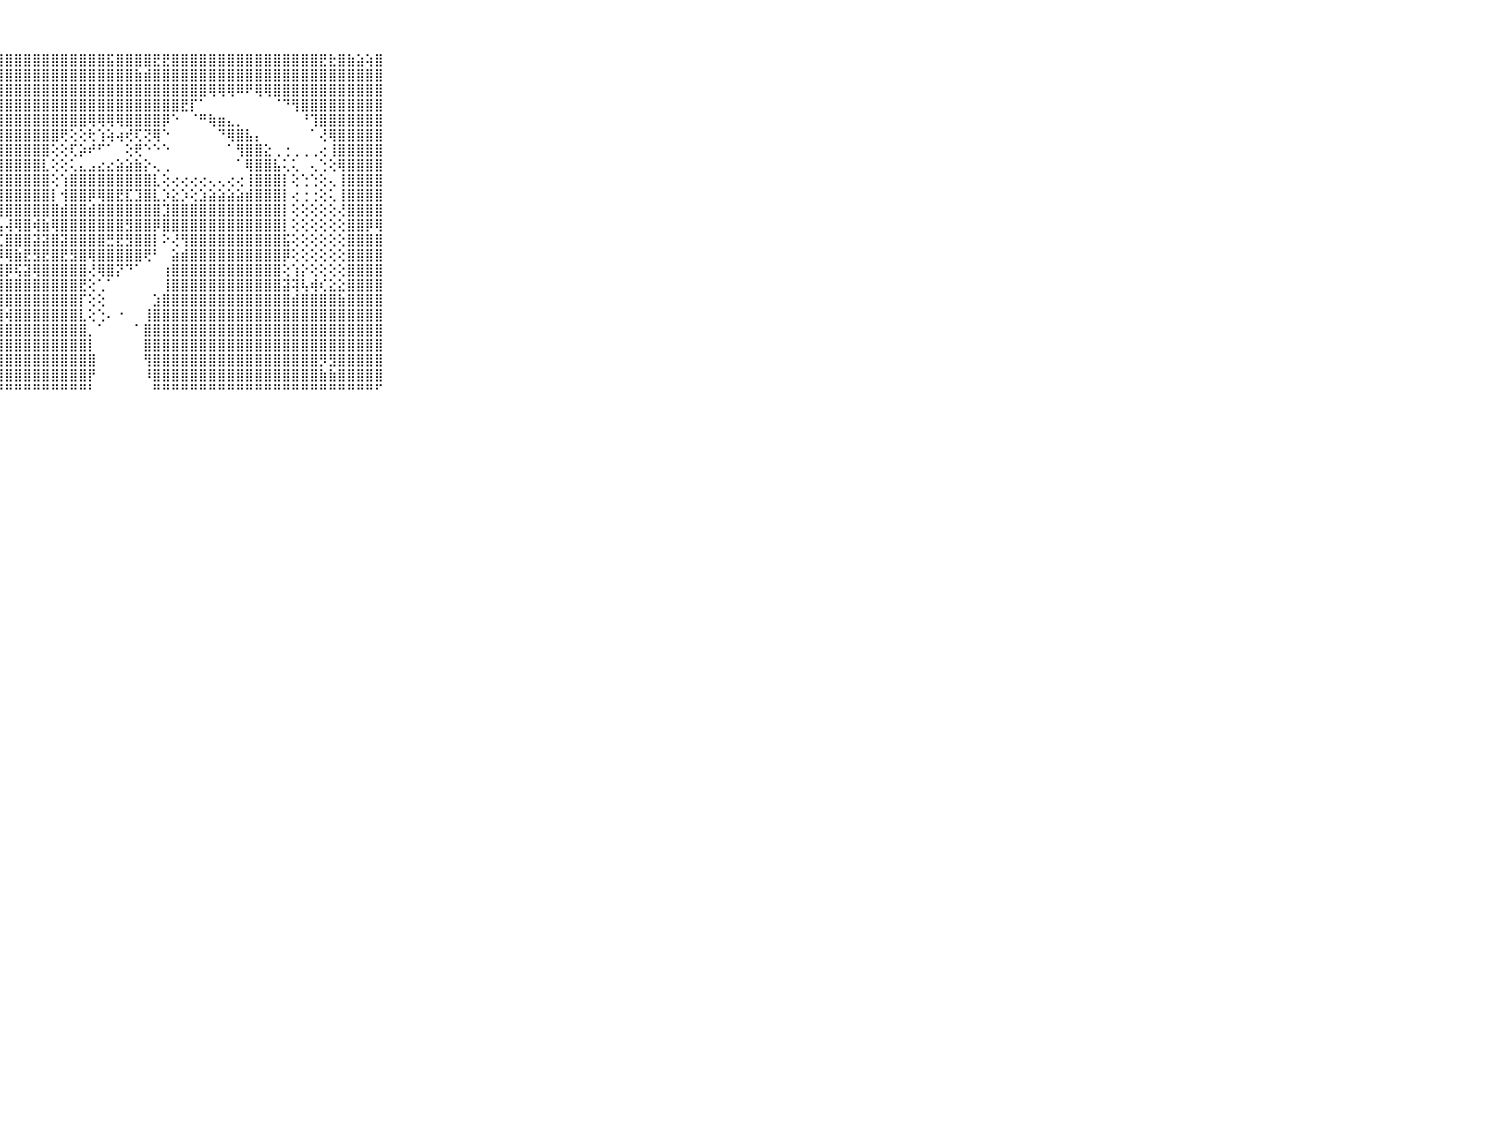

⠀⠀⠀⠀⠀⠀⠀⠀⠀⠀⠀⣿⣿⣿⣿⣿⣿⣿⣿⣿⣿⣿⣿⣿⣿⣿⣿⣿⣿⣿⣿⣿⣿⣿⣿⣿⣿⣿⣿⣯⣿⣿⣿⣿⣟⣟⣿⣿⣿⣿⣿⣿⣿⣿⣿⣿⣿⣿⣿⣿⣿⣿⣟⣗⣿⣷⣵⢵⣿⠀⠀⠀⠀⠀⠀⠀⠀⠀⠀⠀⠀
⠀⠀⠀⠀⠀⠀⠀⠀⠀⠀⠀⢻⣿⣿⣿⣿⣿⣿⣿⣿⣿⣿⣿⣿⣿⣿⣿⣿⣿⣿⣿⣿⣿⣿⣿⣿⣿⣿⣿⣿⣿⣿⣷⣾⣿⣿⣿⣿⣿⣿⣿⣿⣿⣿⣿⣿⣿⣿⣿⣿⣿⣿⣿⣿⣿⣿⣿⣿⣿⠀⠀⠀⠀⠀⠀⠀⠀⠀⠀⠀⠀
⠀⠀⠀⠀⠀⠀⠀⠀⠀⠀⠀⠘⢻⣿⣿⣿⣿⣿⣿⣿⣿⣿⣿⣿⣿⣿⣿⣿⣿⣿⣿⣿⣿⣿⣿⣿⣿⣿⣿⣿⣿⣿⣿⣿⣿⣿⣿⣿⣿⣿⢿⢿⢿⠿⠟⢿⢿⣿⣿⣿⣿⣿⣿⣿⣿⣿⣿⣿⣿⠀⠀⠀⠀⠀⠀⠀⠀⠀⠀⠀⠀
⠀⠀⠀⠀⠀⠀⠀⠀⠀⠀⠀⢔⢕⠜⢻⣿⣿⣿⣿⣿⣿⣿⣿⣿⣿⣿⣿⣿⣿⣿⣿⣿⣿⣿⣿⣿⣿⣿⣿⣿⣿⣿⣿⣿⣿⣿⣿⣟⡏⠁⠀⠀⠀⠀⠀⠀⠀⠈⠙⢻⣿⣿⣿⣿⣿⣿⣿⣿⣿⠀⠀⠀⠀⠀⠀⠀⠀⠀⠀⠀⠀
⠀⠀⠀⠀⠀⠀⠀⠀⠀⠀⠀⣕⢕⢕⢑⢝⢿⣿⣿⣿⣿⣿⣿⣿⣿⣿⣿⣿⣿⣿⣿⣿⣿⣿⣿⣿⣿⢿⢿⢿⢿⣿⣿⣿⣿⡿⠑⠀⠈⠛⢷⣶⣄⡀⠀⠀⠀⠀⠀⠀⠘⢹⣿⣿⣿⣿⣿⣿⣿⠀⠀⠀⠀⠀⠀⠀⠀⠀⠀⠀⠀
⠀⠀⠀⠀⠀⠀⠀⠀⠀⠀⠀⣿⣷⡕⢕⢕⢜⢿⣿⣿⣿⣿⣿⣿⣿⣿⣿⣿⣿⣿⣿⣿⣿⣿⢟⢕⢕⢗⢱⢵⢴⢞⢏⢝⢿⠑⠀⠀⠀⠀⠀⠙⢿⣿⣧⡄⠀⠀⠀⠀⠀⠁⢜⢿⣿⣿⣿⣿⣿⠀⠀⠀⠀⠀⠀⠀⠀⠀⠀⠀⠀
⠀⠀⠀⠀⠀⠀⠀⠀⠀⠀⠀⣿⣿⣿⡕⢕⢕⢜⣿⣿⣿⣿⣿⣿⣿⣿⣿⣿⣿⣿⣿⣿⣿⢕⢕⢏⡵⠞⠋⠁⠀⢕⢟⠑⠑⠑⠀⠀⠀⠀⠀⠀⠁⢻⣿⣿⣕⢀⢐⢀⢀⢀⢔⢸⣿⣿⣿⣿⣿⠀⠀⠀⠀⠀⠀⠀⠀⠀⠀⠀⠀
⠀⠀⠀⠀⠀⠀⠀⠀⠀⠀⠀⢹⣿⣿⣿⡕⢕⢕⢿⣿⣿⣿⣿⣿⣿⣿⣿⣿⣿⣿⣿⣿⣇⢕⢕⢅⣄⣠⣔⣔⣵⣵⣷⡕⢄⢀⠀⠀⠀⠀⠀⠀⠀⠁⢿⣿⣿⣧⢅⢅⠀⢄⢑⢕⢿⣿⣿⣿⣿⠀⠀⠀⠀⠀⠀⠀⠀⠀⠀⠀⠀
⠀⠀⠀⠀⠀⠀⠀⠀⠀⠀⠀⢕⣿⣿⣿⡇⢕⢕⢜⣿⣿⣿⣿⣿⣿⣿⣿⣿⣿⣿⣿⣿⣿⢕⢱⣿⣿⣿⣿⣿⣿⣿⣿⣿⣇⢕⢔⢔⢔⢔⢄⢄⢔⢔⢸⣿⣿⣿⡇⢕⢑⢑⢕⢄⢸⣿⣿⣿⣿⠀⠀⠀⠀⠀⠀⠀⠀⠀⠀⠀⠀
⠀⠀⠀⠀⠀⠀⠀⠀⠀⠀⠀⣵⣿⣿⣿⣿⢕⢕⢕⢿⢿⣿⣿⣿⣿⣿⣿⣿⣿⣿⣿⣿⣿⡇⢺⣿⣿⡿⢿⣿⣟⣏⣹⣿⣇⡱⣕⡱⢕⣱⣵⣵⣵⣵⣾⣿⣿⣿⡇⢔⢐⢐⢕⢅⢸⣿⣿⣿⣿⠀⠀⠀⠀⠀⠀⠀⠀⠀⠀⠀⠀
⠀⠀⠀⠀⠀⠀⠀⠀⠀⠀⠀⣿⣿⣿⣿⣿⢕⢕⢕⣿⣿⣿⣿⣿⣿⣿⣿⣿⣿⣿⣿⣿⣿⣿⣾⣿⣿⣾⣿⣿⣿⣿⣿⣿⣿⣹⣿⣿⣿⣿⣿⣿⣿⣿⣿⣿⣿⣿⡇⢕⢕⢕⢕⢕⢜⣿⣿⣿⣿⠀⠀⠀⠀⠀⠀⠀⠀⠀⠀⠀⠀
⠀⠀⠀⠀⠀⠀⠀⠀⠀⠀⠀⣿⣿⣿⣿⣿⢕⢕⢕⢽⡽⢷⣿⣿⣿⣿⢿⢧⢼⢿⣿⢾⣷⢿⣿⣿⣿⣿⣿⣿⣿⣻⣿⣿⡿⣿⣿⣿⣿⣿⣿⣿⣿⣿⣿⣿⣿⣿⡇⢕⢕⢕⢕⢕⢕⣿⣿⡿⢿⠀⠀⠀⠀⠀⠀⠀⠀⠀⠀⠀⠀
⠀⠀⠀⠀⠀⠀⠀⠀⠀⠀⠀⣿⣿⣿⣿⣿⢕⢕⢕⣞⣗⣻⣿⣿⣟⣟⣿⣏⣿⣿⣿⣽⣽⣿⣽⣿⣿⣿⣿⣛⣟⣻⣿⣿⡇⠕⢜⢻⣿⣿⣿⣿⣿⣿⣿⣿⣿⣿⣯⢕⢕⢕⢕⢕⢕⣿⣿⣿⣿⠀⠀⠀⠀⠀⠀⠀⠀⠀⠀⠀⠀
⠀⠀⠀⠀⠀⠀⠀⠀⠀⠀⠀⣿⣿⣿⣿⣿⢕⢕⢱⣿⣿⣿⣿⣿⢿⢿⣿⡿⢿⣷⣟⣻⣟⣿⣟⣻⣿⢿⣿⣿⣿⣿⣿⢟⠃⠀⣵⣾⣿⣿⣿⣿⣿⣿⣿⣿⣿⣿⡿⢕⢕⢕⢕⢕⢕⣿⣿⣿⣿⠀⠀⠀⠀⠀⠀⠀⠀⠀⠀⠀⠀
⠀⠀⠀⠀⠀⠀⠀⠀⠀⠀⠀⣿⣿⣿⣿⣿⢕⢕⢕⣿⣿⣿⣿⣿⣿⣿⣿⣿⡿⢯⣽⢿⣿⣿⣿⣿⣿⢜⢿⣿⡝⠙⠁⠀⠀⢰⣿⣿⣿⣿⣿⣿⣿⣿⣿⣿⣿⣿⢕⢱⡕⢕⢕⢕⢕⣿⣿⣿⣿⠀⠀⠀⠀⠀⠀⠀⠀⠀⠀⠀⠀
⠀⠀⠀⠀⠀⠀⠀⠀⠀⠀⠀⣿⣿⣿⣿⢕⢕⢕⢕⣼⣱⣼⣿⣿⣿⣿⣿⣿⣿⣿⣿⣿⣿⣿⣿⣿⣟⢕⢁⠁⠀⠀⠀⠀⠀⢸⣿⣿⣿⣿⣿⣿⣿⣿⣿⣿⣿⣿⣽⢽⢧⢾⢎⣕⣕⣿⣿⣿⣿⠀⠀⠀⠀⠀⠀⠀⠀⠀⠀⠀⠀
⠀⠀⠀⠀⠀⠀⠀⠀⠀⠀⠀⣿⣿⣿⡟⢕⢕⢔⢱⣵⣿⢿⣿⣿⣿⣿⣿⣿⣿⣿⣿⣿⣿⣿⣿⣿⡏⢕⢕⠀⠀⠀⠀⠀⣱⣿⣿⣿⣿⣿⣿⣿⣿⣿⣿⣿⣿⣿⣿⣾⣿⣿⣿⣿⣷⣿⣿⣿⣿⠀⠀⠀⠀⠀⠀⠀⠀⠀⠀⠀⠀
⠀⠀⠀⠀⠀⠀⠀⠀⠀⠀⠀⣿⣿⣿⡧⢕⢕⢑⢕⢟⡟⣿⣿⣿⣿⣿⣿⣿⢾⣿⣿⣿⣿⣿⣿⣿⣇⢕⢑⠄⠐⠀⠀⢸⣿⣿⣿⣿⣿⣿⣿⣿⣿⣿⣿⣿⣿⣿⣿⣿⣿⣿⣿⣿⣿⣿⣿⣿⣿⠀⠀⠀⠀⠀⠀⠀⠀⠀⠀⠀⠀
⠀⠀⠀⠀⠀⠀⠀⠀⠀⠀⠀⣿⣿⣿⡇⢕⢕⢕⢜⣿⡾⣵⣿⣾⣻⣿⣿⣿⣿⣿⣿⣿⣿⣿⣿⣿⣿⡀⠁⠀⠀⠀⠁⣿⣿⣿⣿⣿⣿⣿⣿⣿⣿⣿⣿⣿⣿⣿⣿⣿⣿⣿⣿⣿⣿⣿⣿⣿⣿⠀⠀⠀⠀⠀⠀⠀⠀⠀⠀⠀⠀
⠀⠀⠀⠀⠀⠀⠀⠀⠀⠀⠀⣿⣿⣿⡇⢕⢕⢄⢕⡵⡿⢿⣿⣿⣿⣿⣿⣿⣿⣿⣿⣿⣿⣿⣿⣿⣿⡇⠀⠀⠀⠀⠀⣿⣿⣿⣿⣿⣿⣿⣿⣿⣿⣿⣿⣿⣿⣿⣿⣿⣿⣿⣿⣿⣿⣿⣿⣿⣿⠀⠀⠀⠀⠀⠀⠀⠀⠀⠀⠀⠀
⠀⠀⠀⠀⠀⠀⠀⠀⠀⠀⠀⣿⣿⣿⣇⢕⢕⢄⢕⣇⣟⣿⣿⣿⣿⣿⣿⣿⣿⣿⣿⣿⣿⣿⣿⣿⣿⣿⠀⠀⠀⠀⠀⢻⣿⣿⣿⣿⣿⣿⣿⣿⣿⣿⣿⣿⣿⣿⣿⣿⣿⣿⡻⣻⣿⣿⣿⣿⣿⠀⠀⠀⠀⠀⠀⠀⠀⠀⠀⠀⠀
⠀⠀⠀⠀⠀⠀⠀⠀⠀⠀⠀⣿⣿⣿⣏⢕⢕⠄⢱⣽⣽⣷⣿⣿⣿⣿⣹⣿⣿⣿⣿⣿⣿⣿⣿⣿⣿⡟⠀⠀⠀⠀⠀⠸⣿⣿⣿⣿⣿⣿⣿⣿⣿⣿⣿⣿⣿⣿⣿⣿⣿⣿⣷⣷⣿⣿⣿⣿⣿⠀⠀⠀⠀⠀⠀⠀⠀⠀⠀⠀⠀
⠀⠀⠀⠀⠀⠀⠀⠀⠀⠀⠀⠛⠛⠛⠃⠑⠑⠑⠑⠛⠛⠛⠛⠛⠛⠛⠛⠛⠛⠛⠛⠛⠛⠛⠛⠛⠛⠃⠀⠀⠀⠀⠀⠀⠛⠛⠛⠛⠛⠛⠛⠛⠛⠛⠛⠛⠛⠛⠛⠛⠛⠛⠛⠛⠛⠛⠛⠛⠋⠀⠀⠀⠀⠀⠀⠀⠀⠀⠀⠀⠀